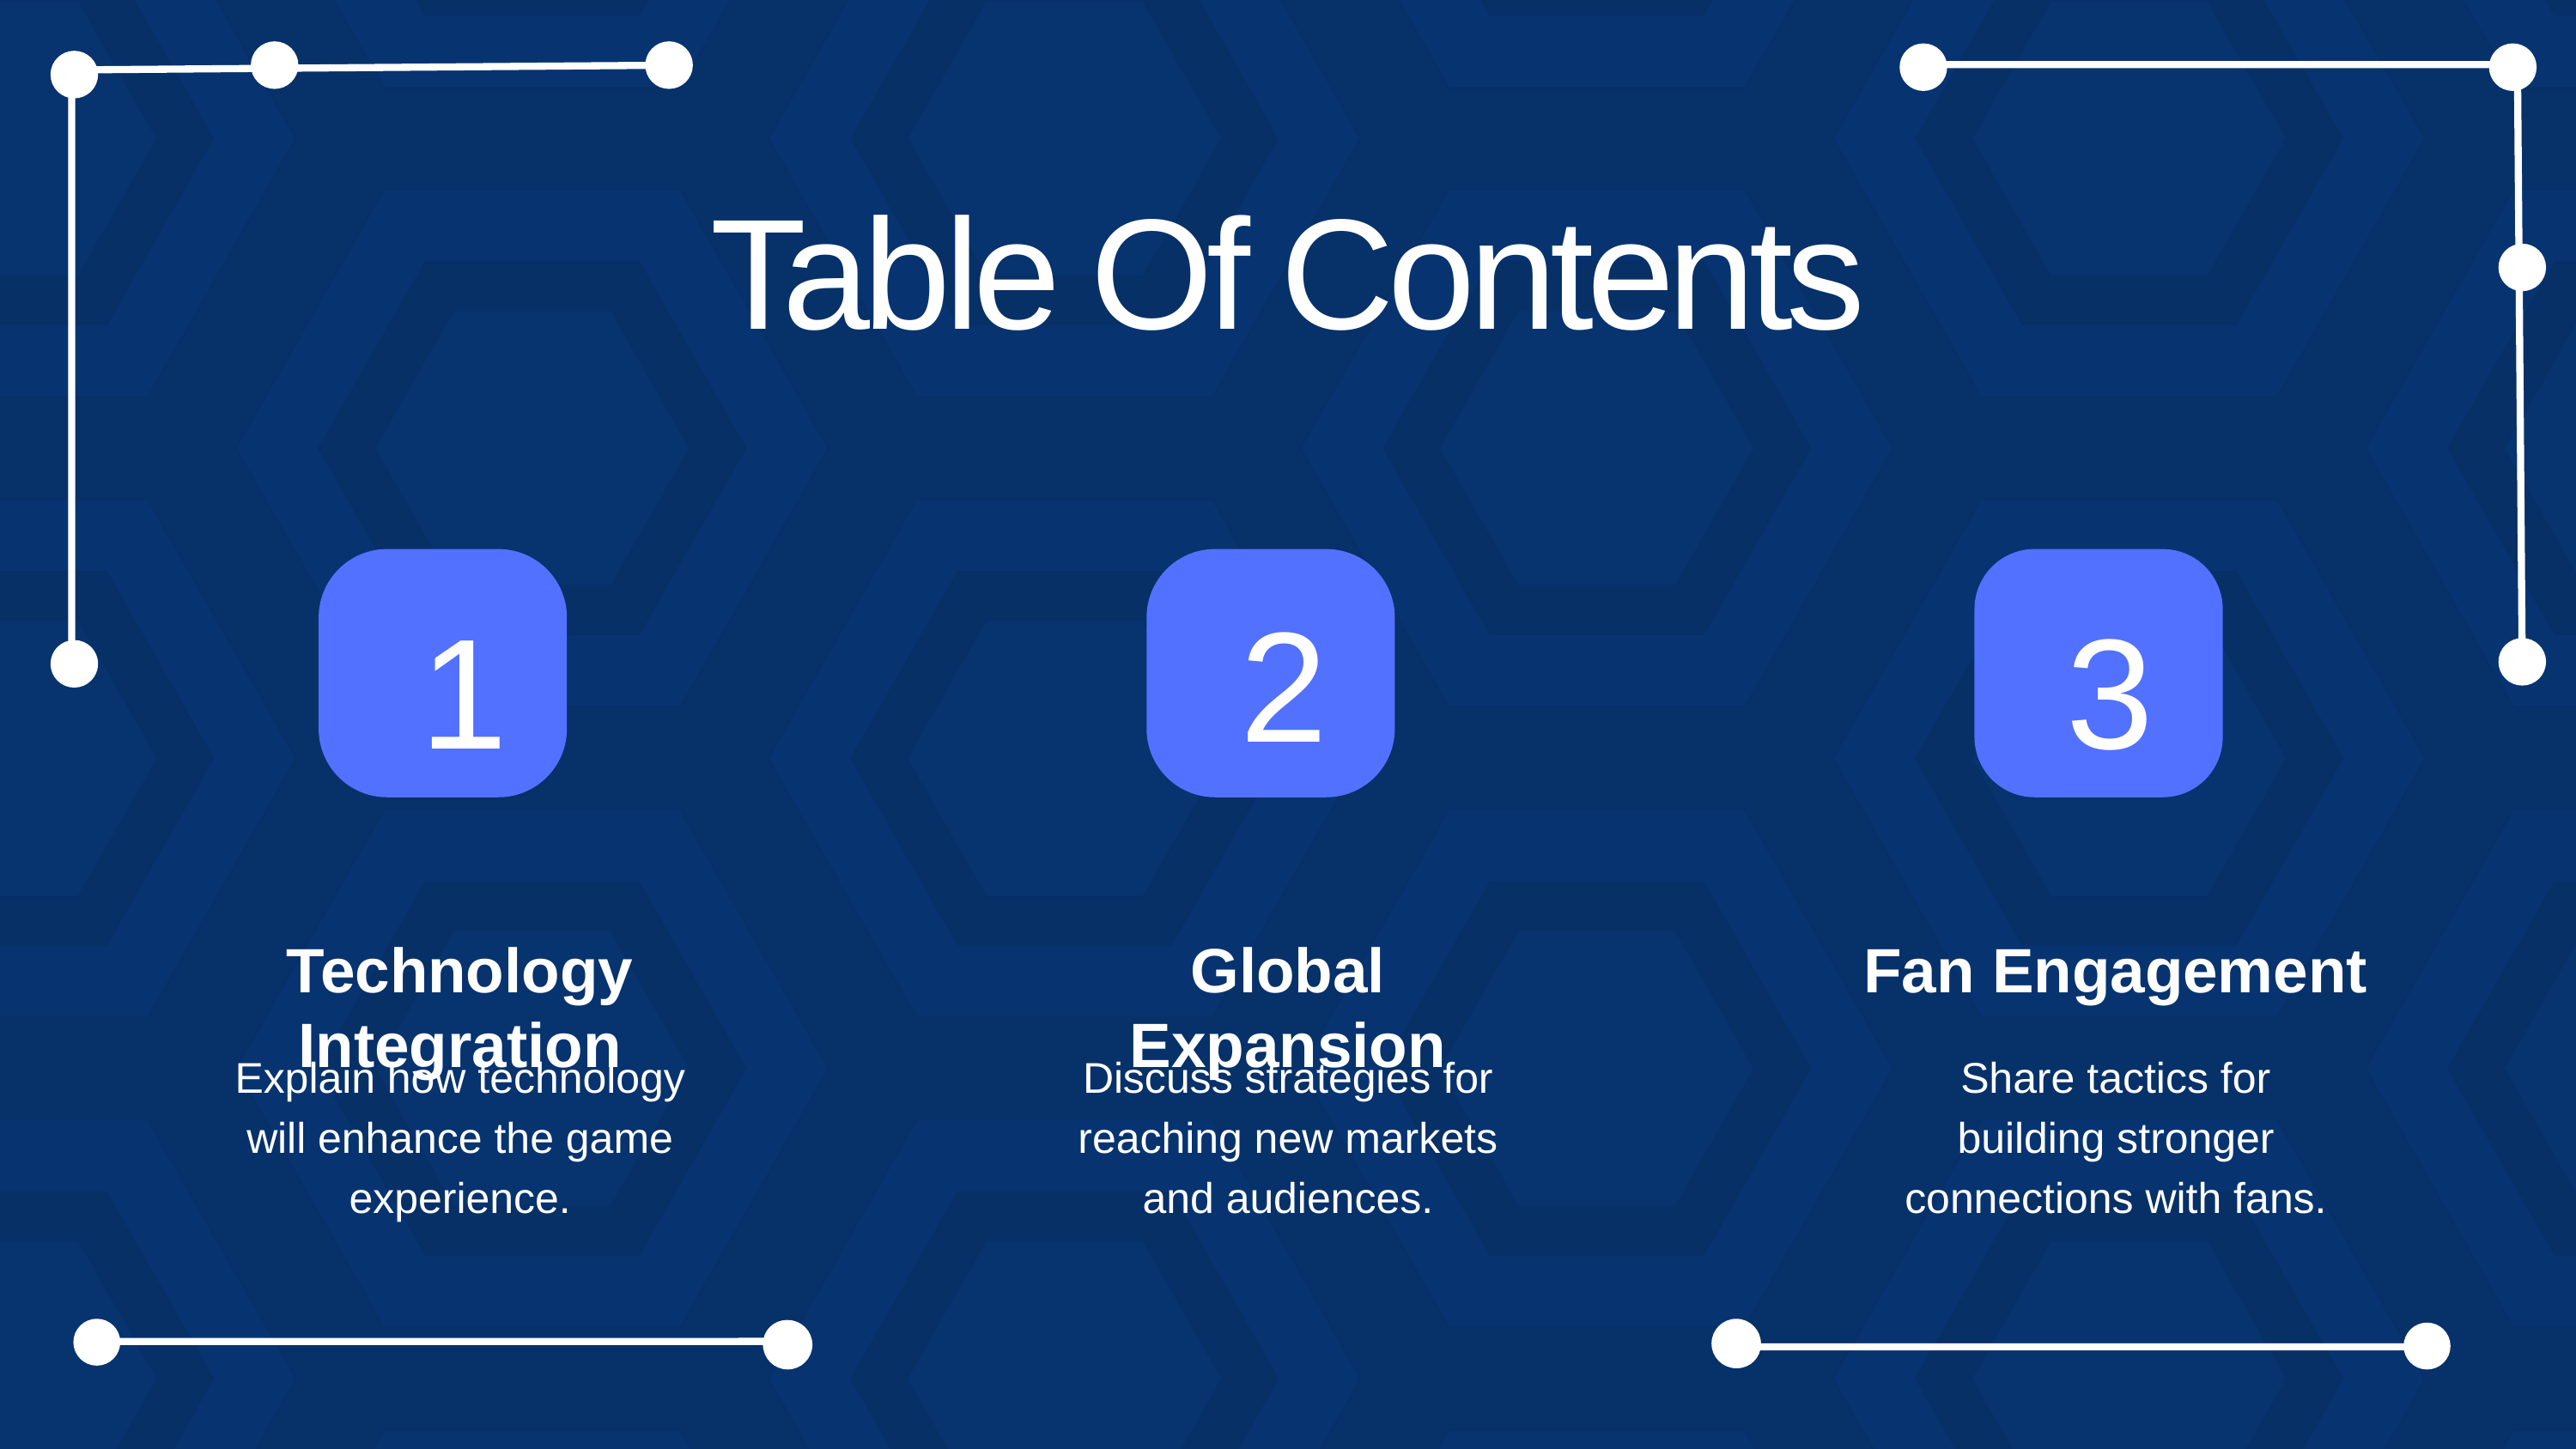

Table Of Contents

1

3
2
Technology Integration
Global Expansion
Fan Engagement
Explain how technology will enhance the game experience.

Discuss strategies for reaching new markets and audiences.

Share tactics for building stronger connections with fans.